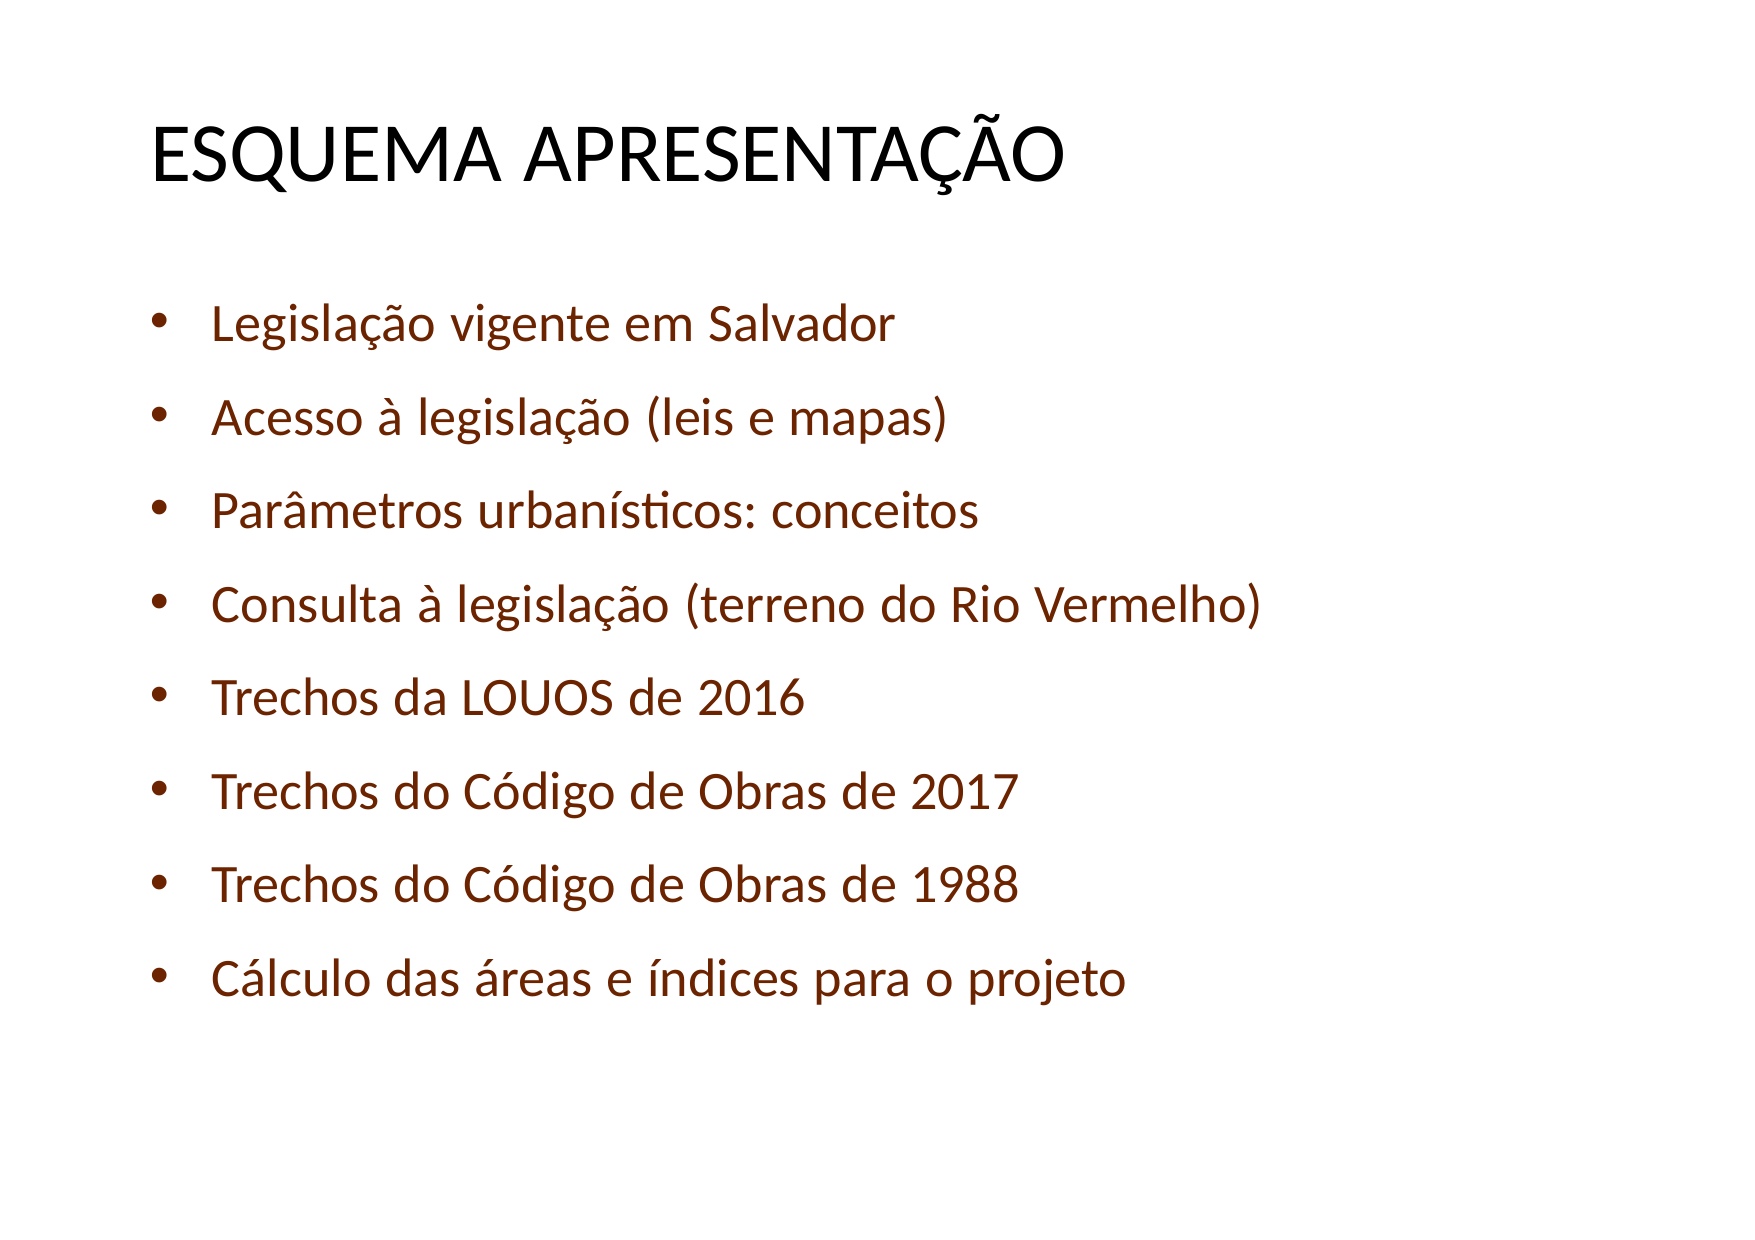

# ESQUEMA APRESENTAÇÃO
Legislação vigente em Salvador
Acesso à legislação (leis e mapas)
Parâmetros urbanísticos: conceitos
Consulta à legislação (terreno do Rio Vermelho)
Trechos da LOUOS de 2016
Trechos do Código de Obras de 2017
Trechos do Código de Obras de 1988
Cálculo das áreas e índices para o projeto